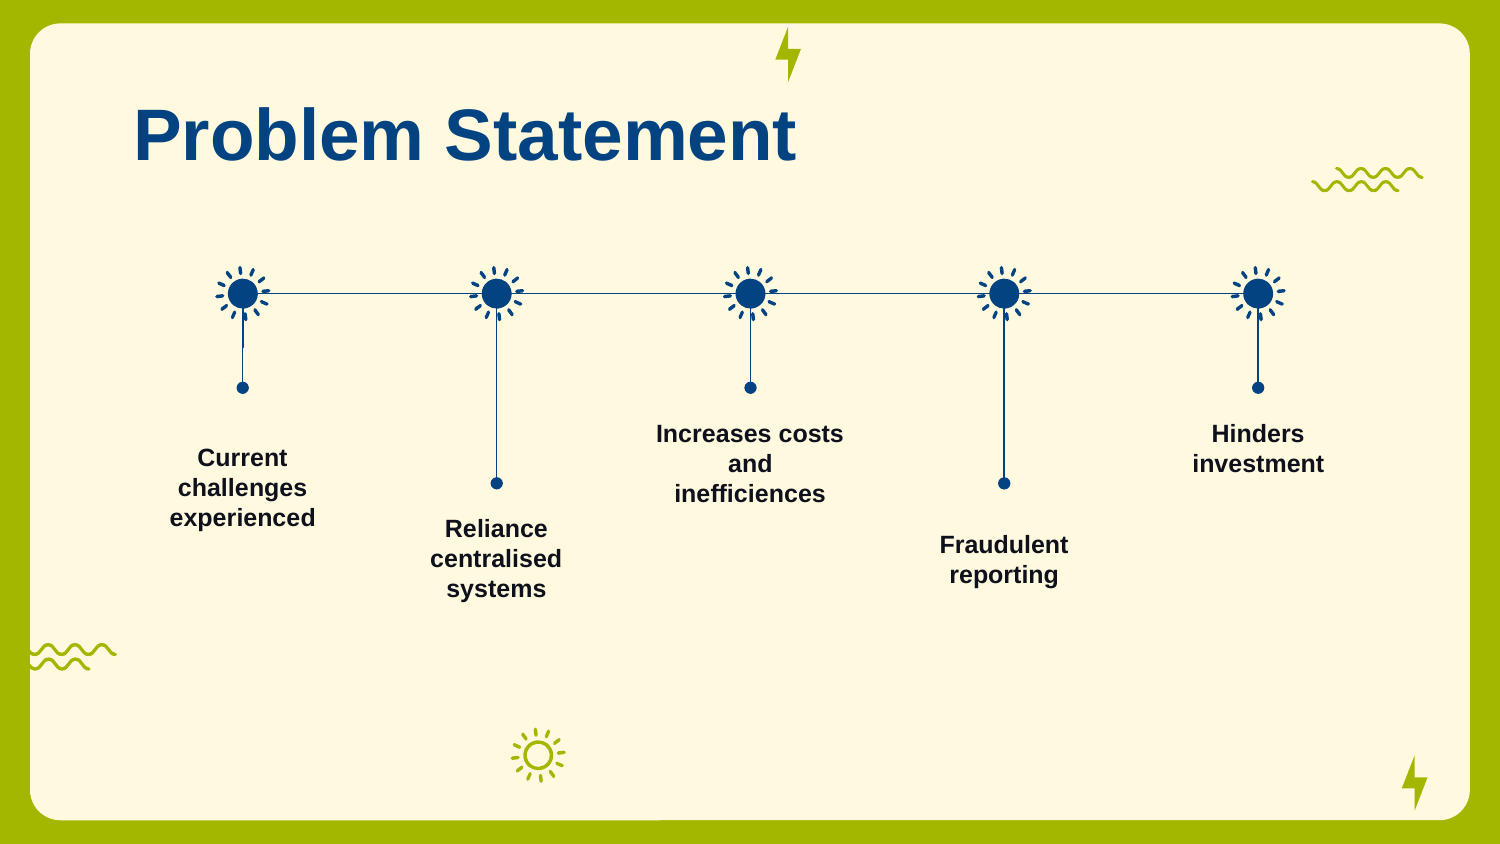

# Problem Statement

Increases costs and inefficiences
Hinders investment
Current challenges experienced

Reliance centralised systems
Fraudulent reporting